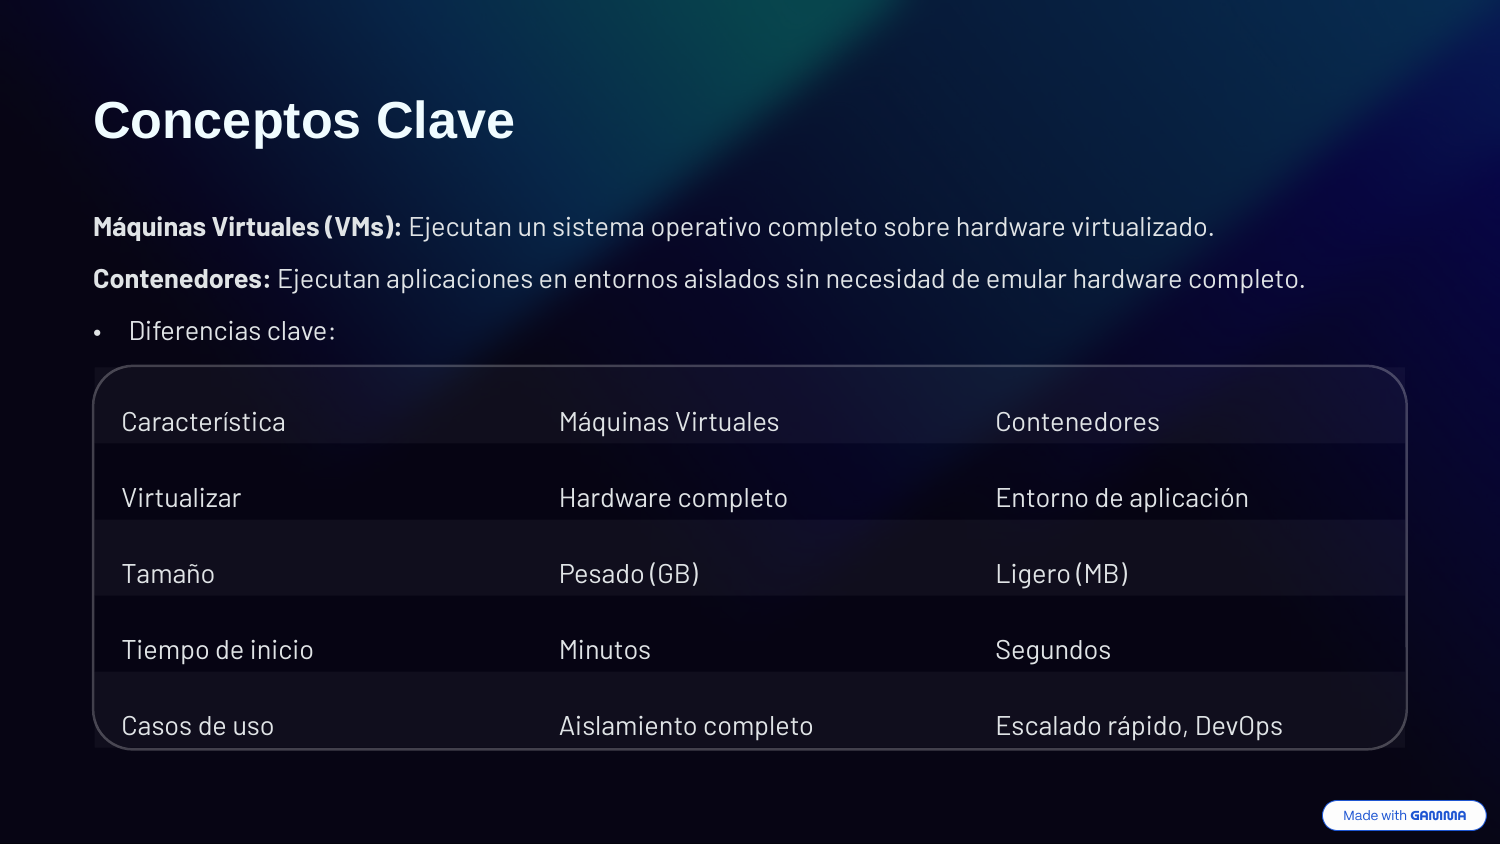

Conceptos Clave
Máquinas Virtuales (VMs): Ejecutan un sistema operativo completo sobre hardware virtualizado.
Contenedores: Ejecutan aplicaciones en entornos aislados sin necesidad de emular hardware completo.
Diferencias clave:

Característica
Máquinas Virtuales
Contenedores

Virtualizar
Hardware completo
Entorno de aplicación

Tamaño
Pesado (GB)
Ligero (MB)

Tiempo de inicio
Minutos
Segundos

Casos de uso
Aislamiento completo
Escalado rápido, DevOps